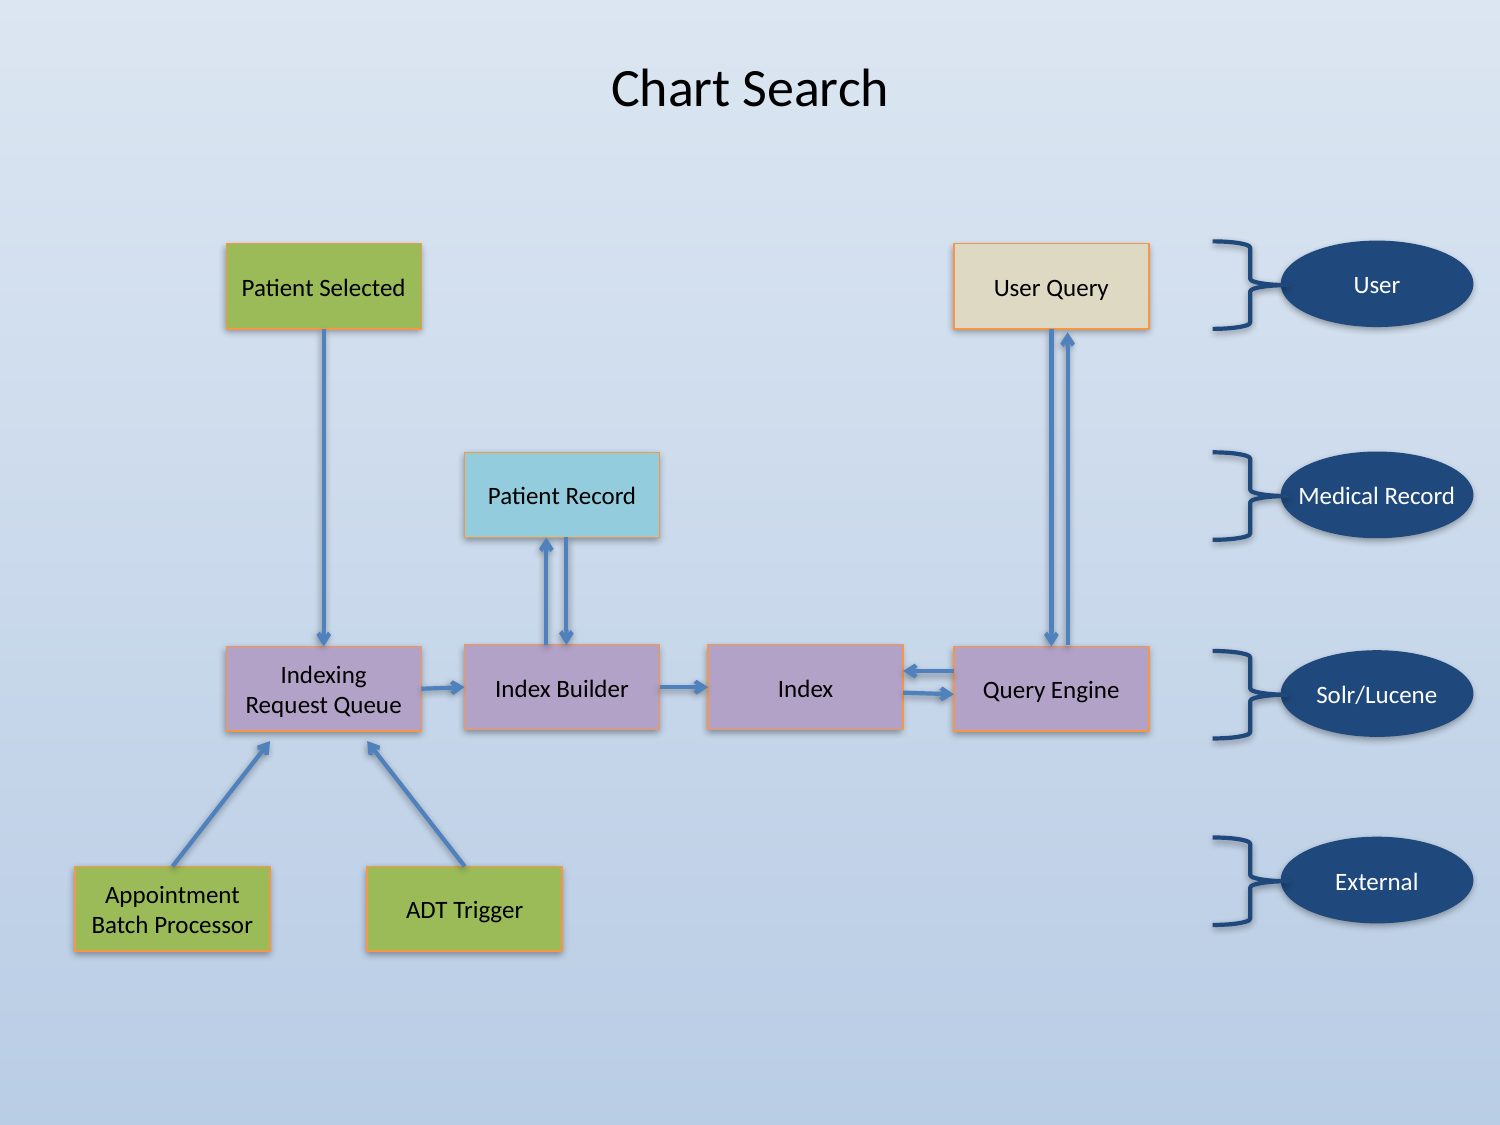

# Chart Search

User
Patient Selected
User Query
Patient Record

Medical Record
Index Builder
Index
Indexing Request Queue
Query Engine

Solr/Lucene

External
Appointment Batch Processor
ADT Trigger